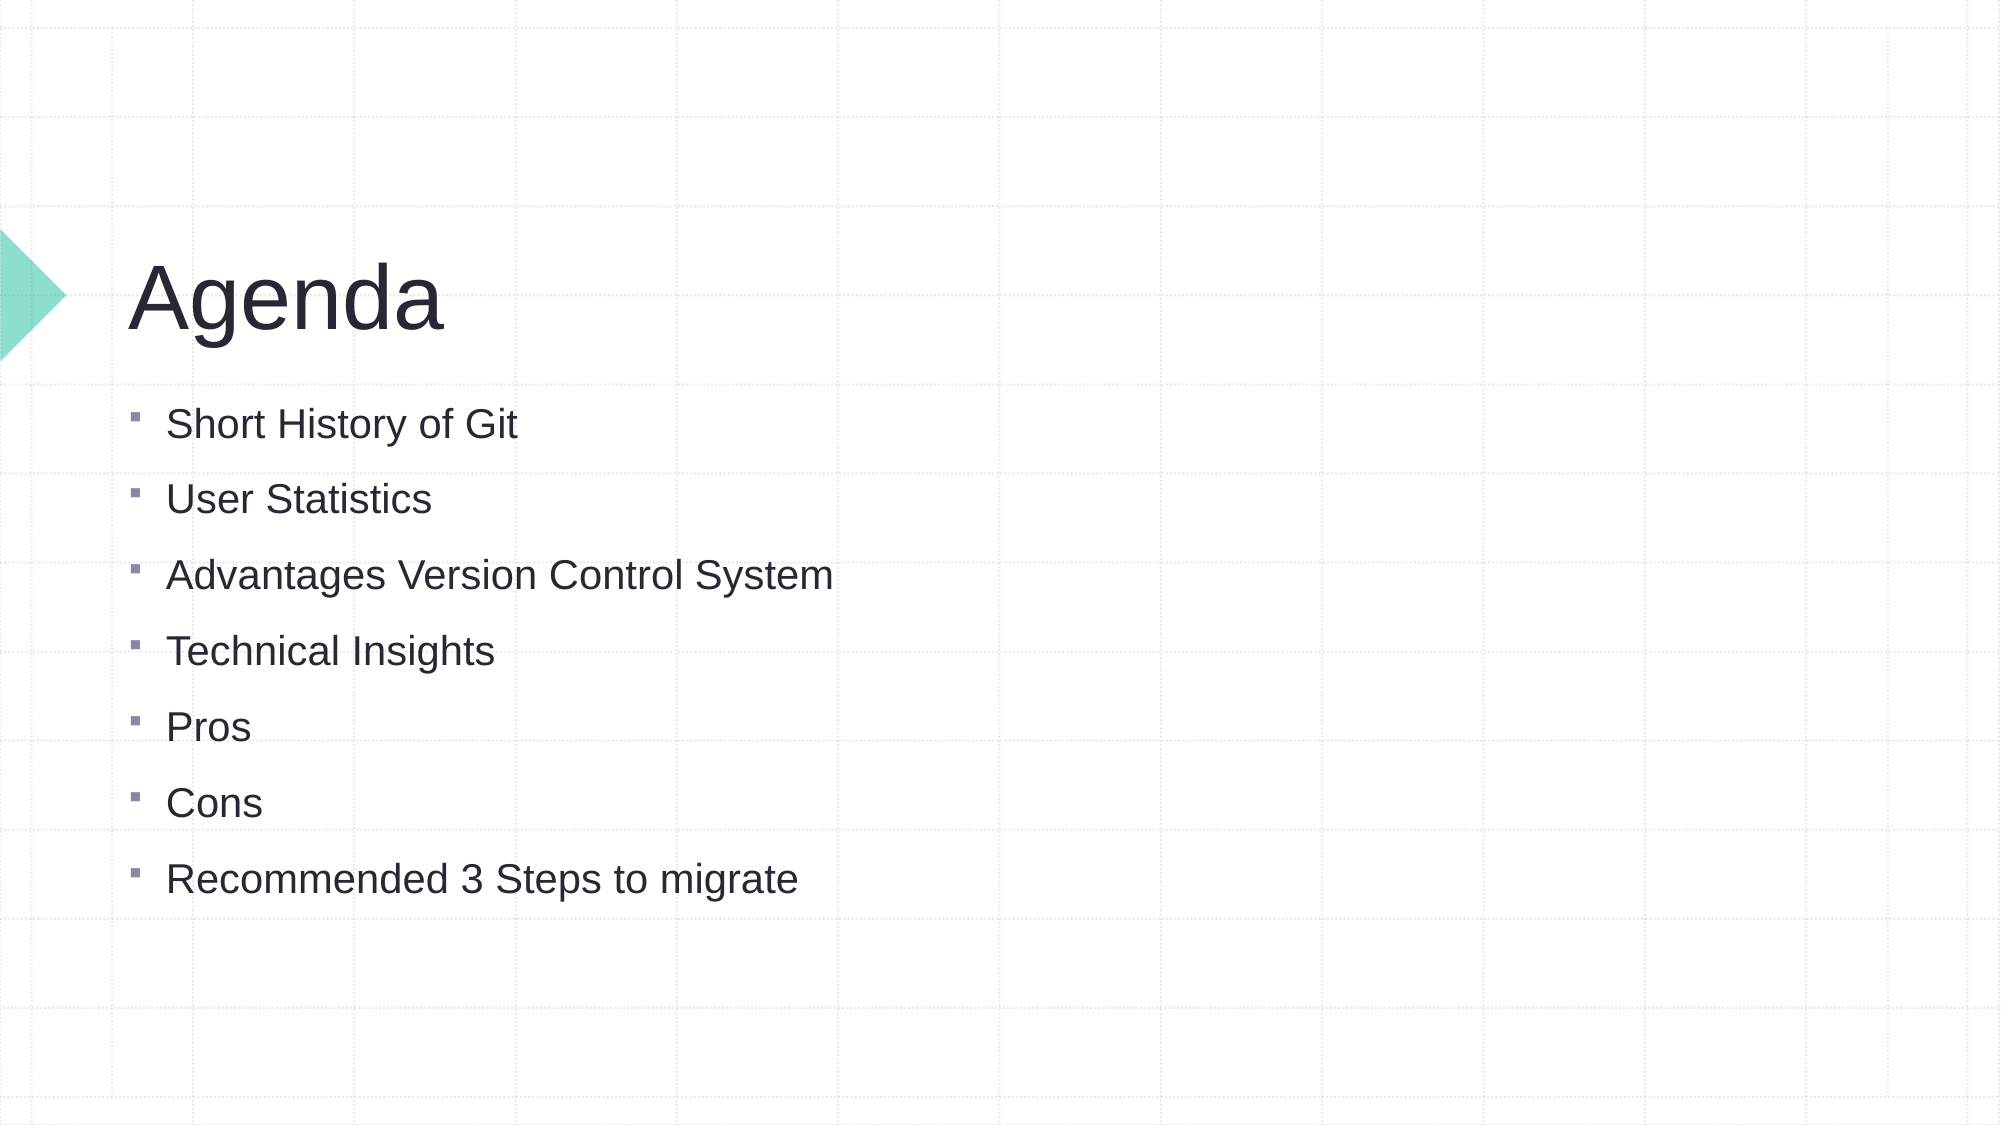

# Agenda
Short History of Git
User Statistics
Advantages Version Control System
Technical Insights
Pros
Cons
Recommended 3 Steps to migrate